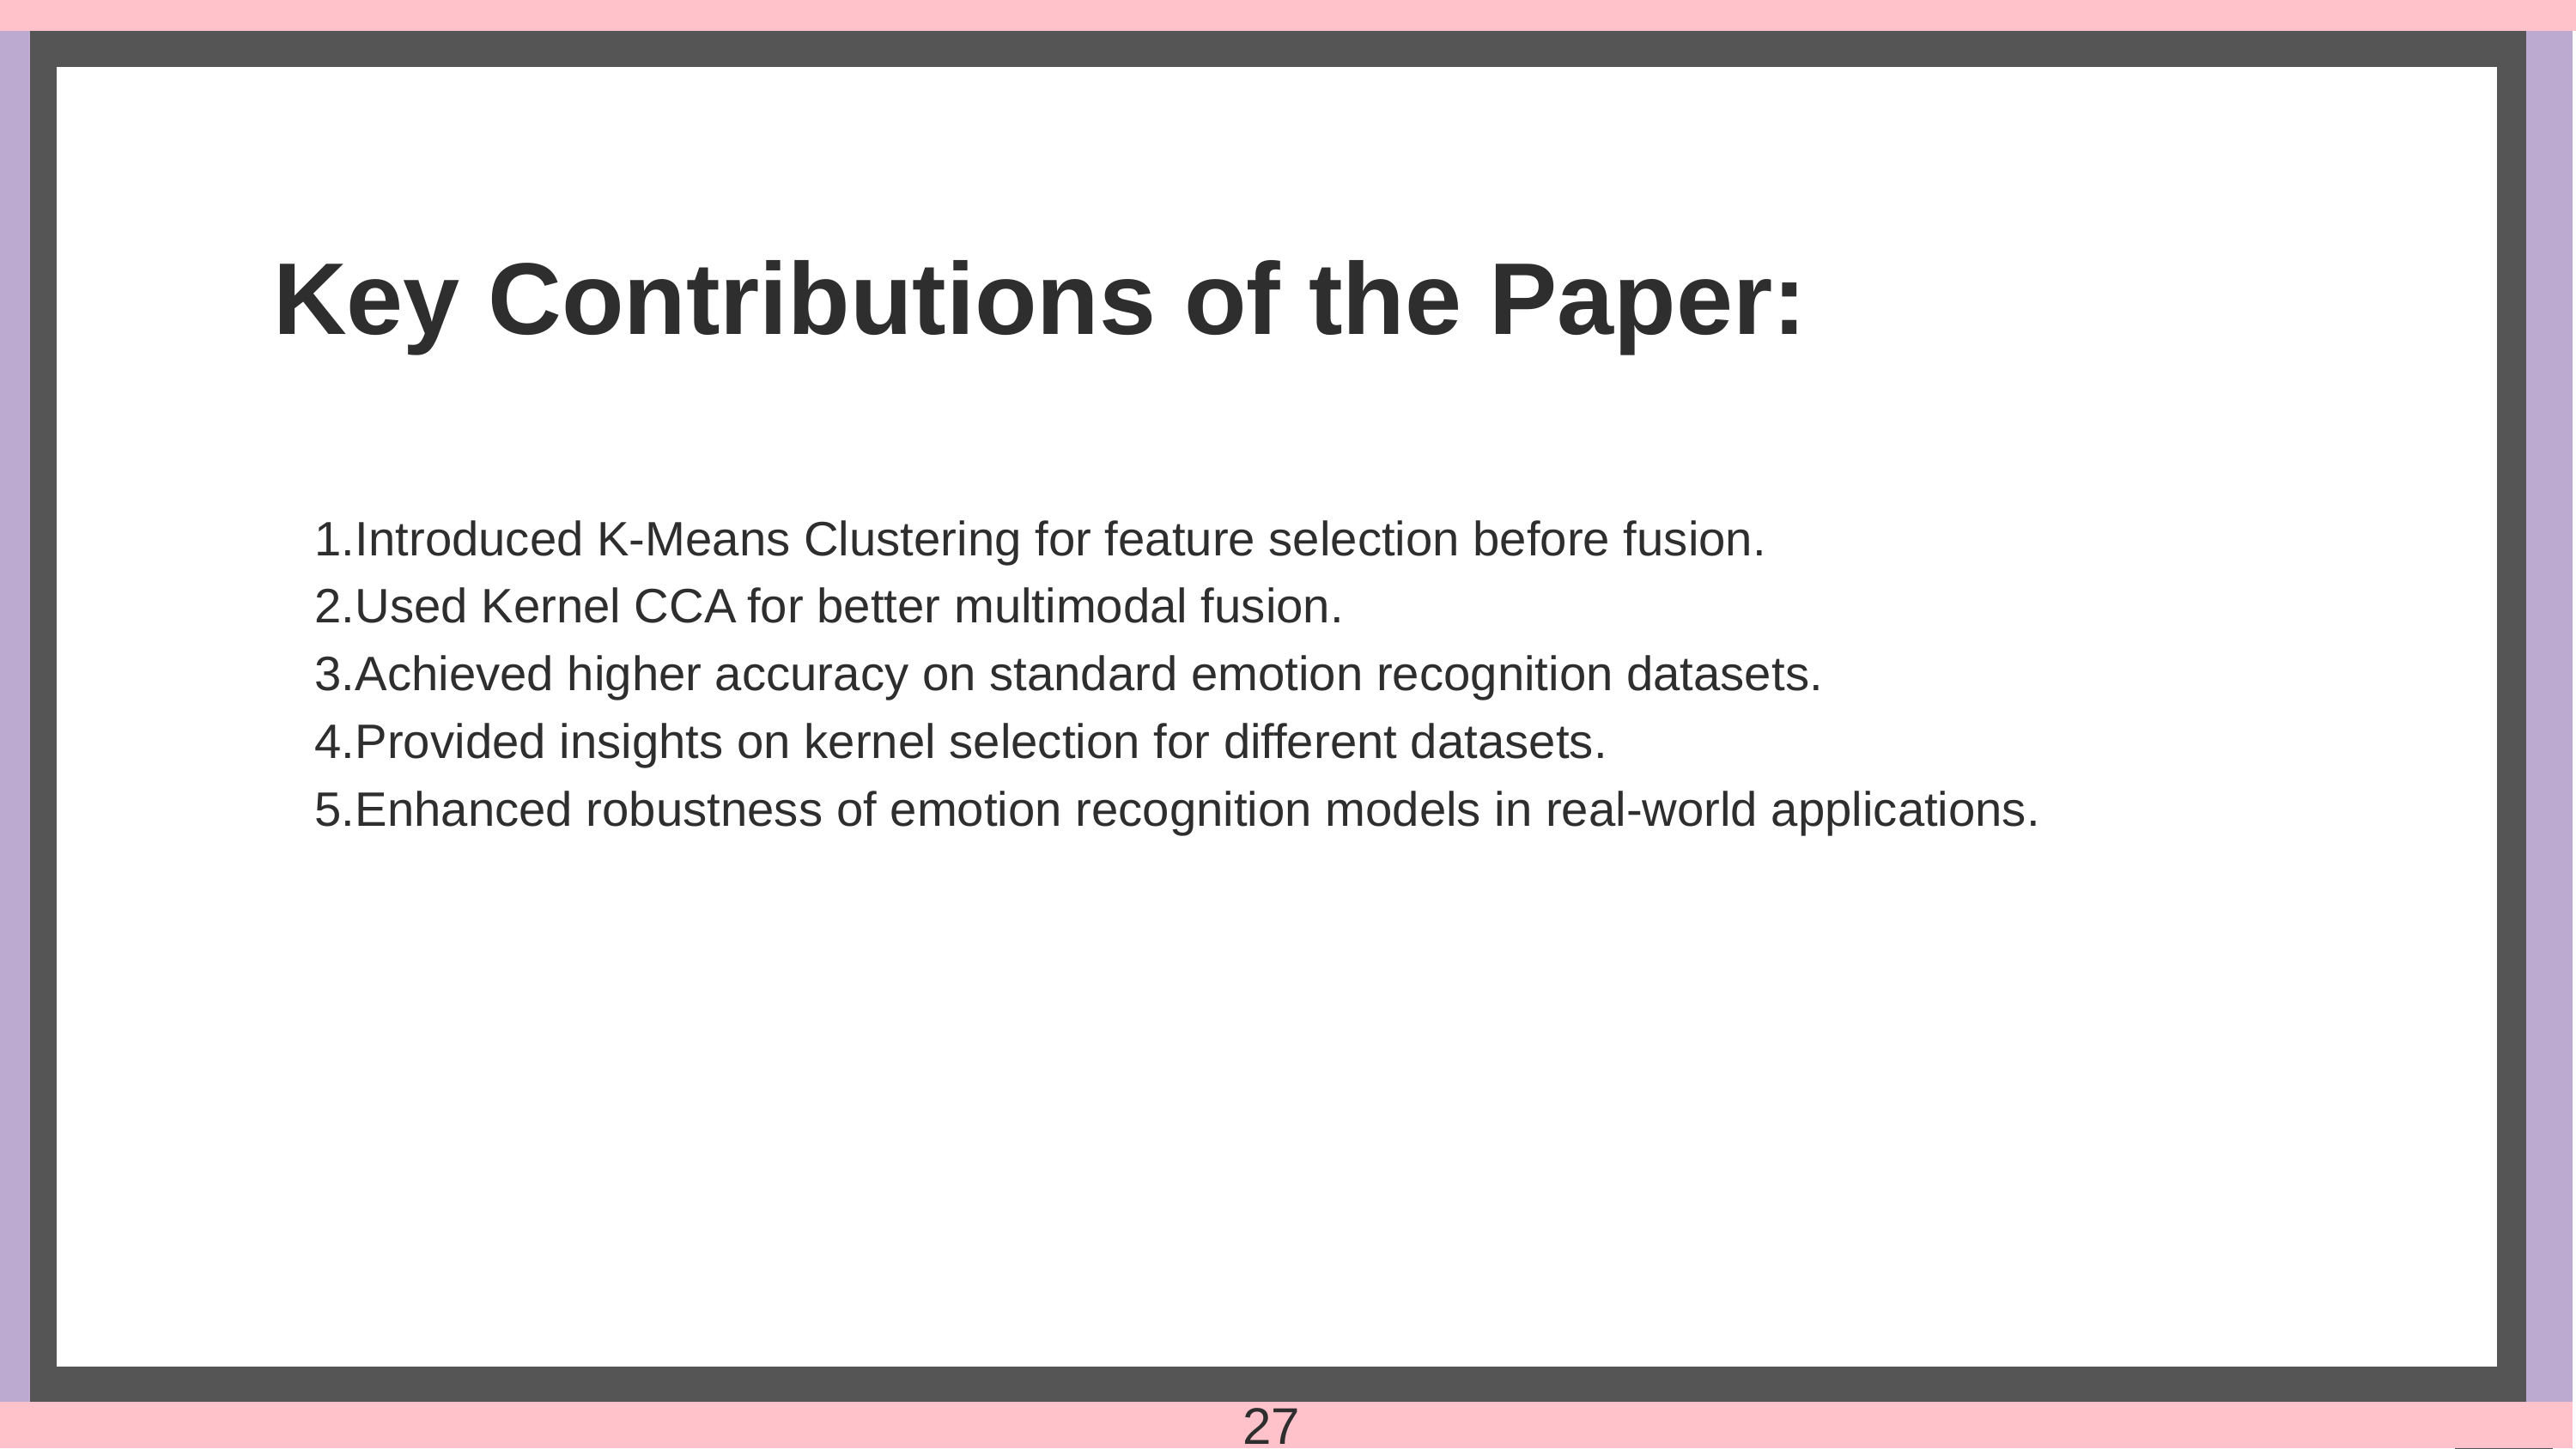

Key Contributions of the Paper:

Introduced K-Means Clustering for feature selection before fusion.
Used Kernel CCA for better multimodal fusion.
Achieved higher accuracy on standard emotion recognition datasets.
Provided insights on kernel selection for different datasets.
Enhanced robustness of emotion recognition models in real-world applications.

27